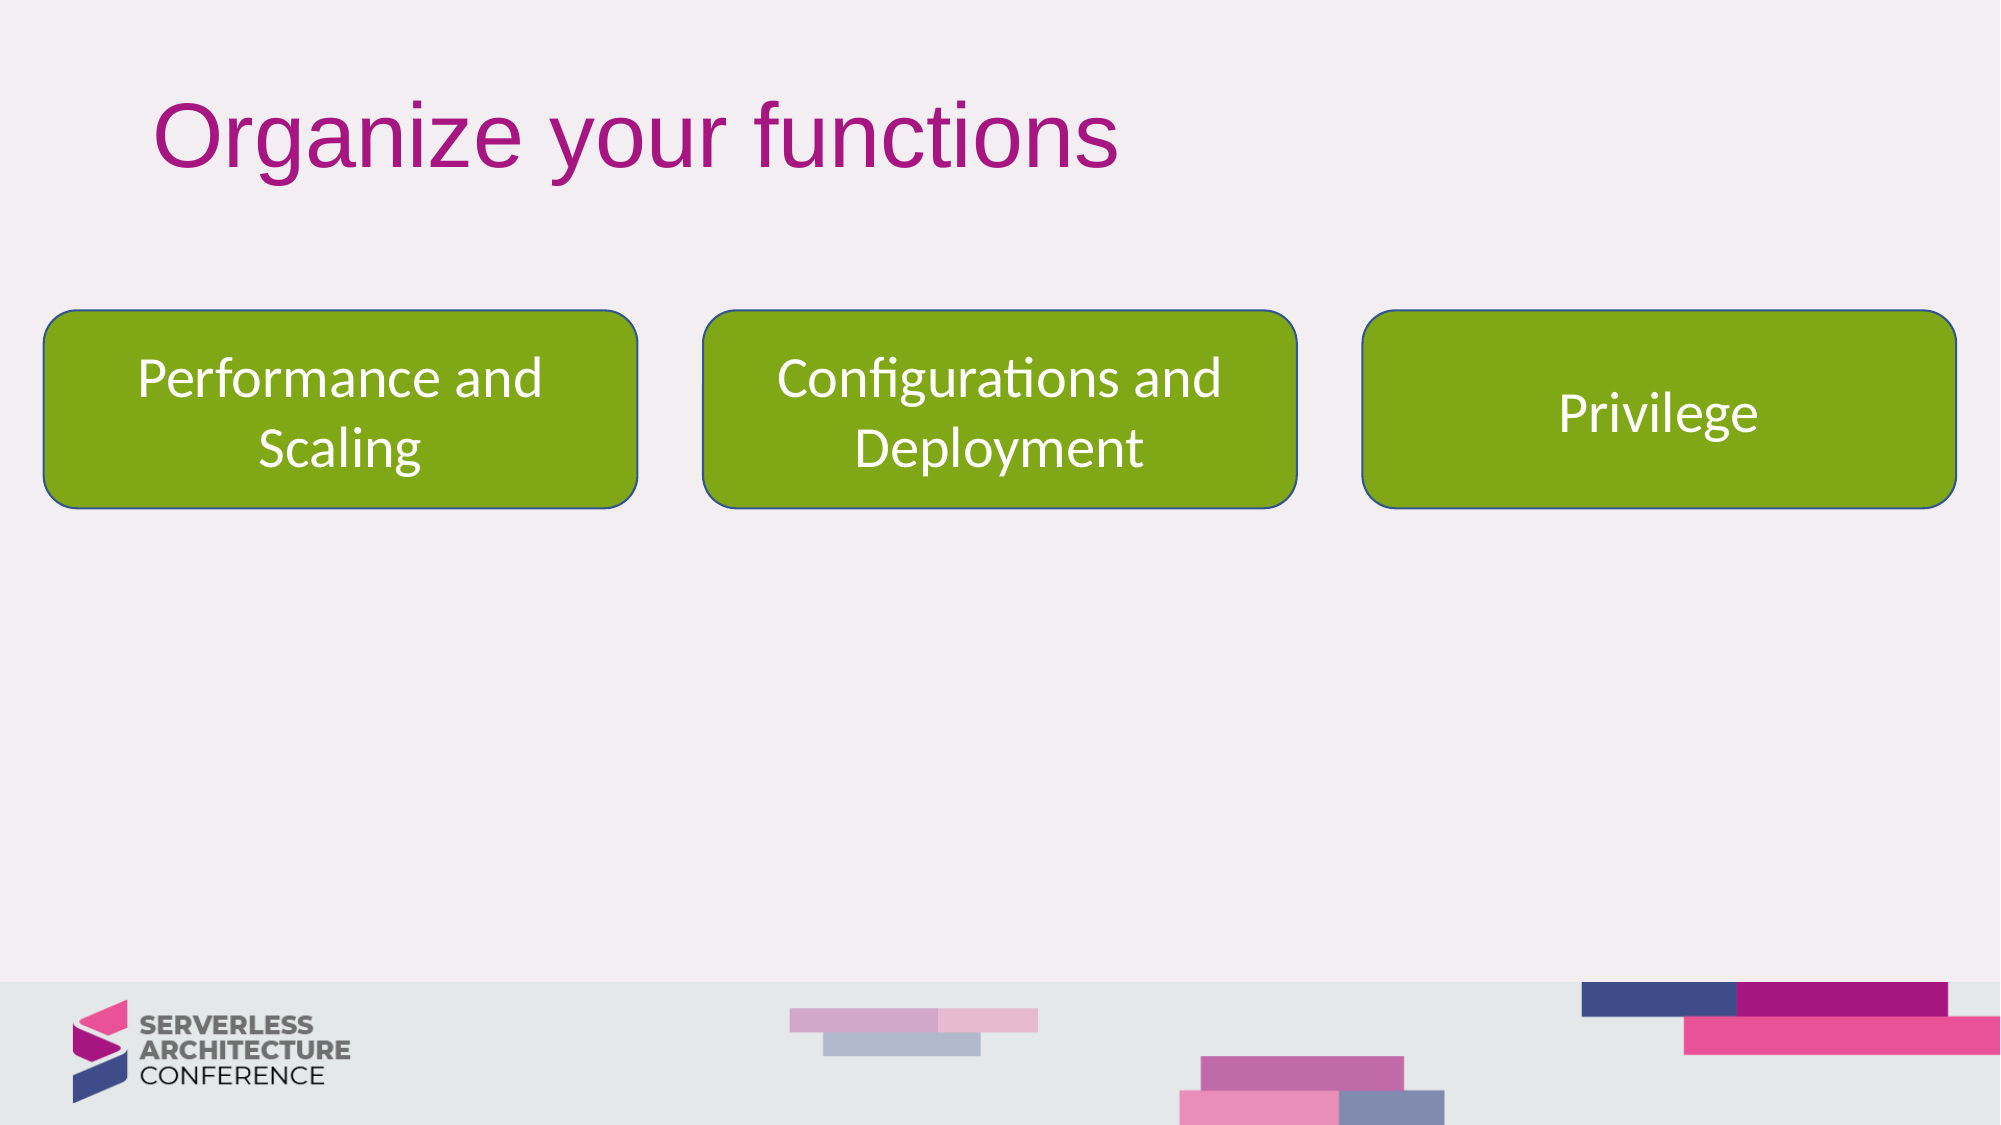

# Organize your functions
Privilege
Performance and Scaling
Configurations and Deployment